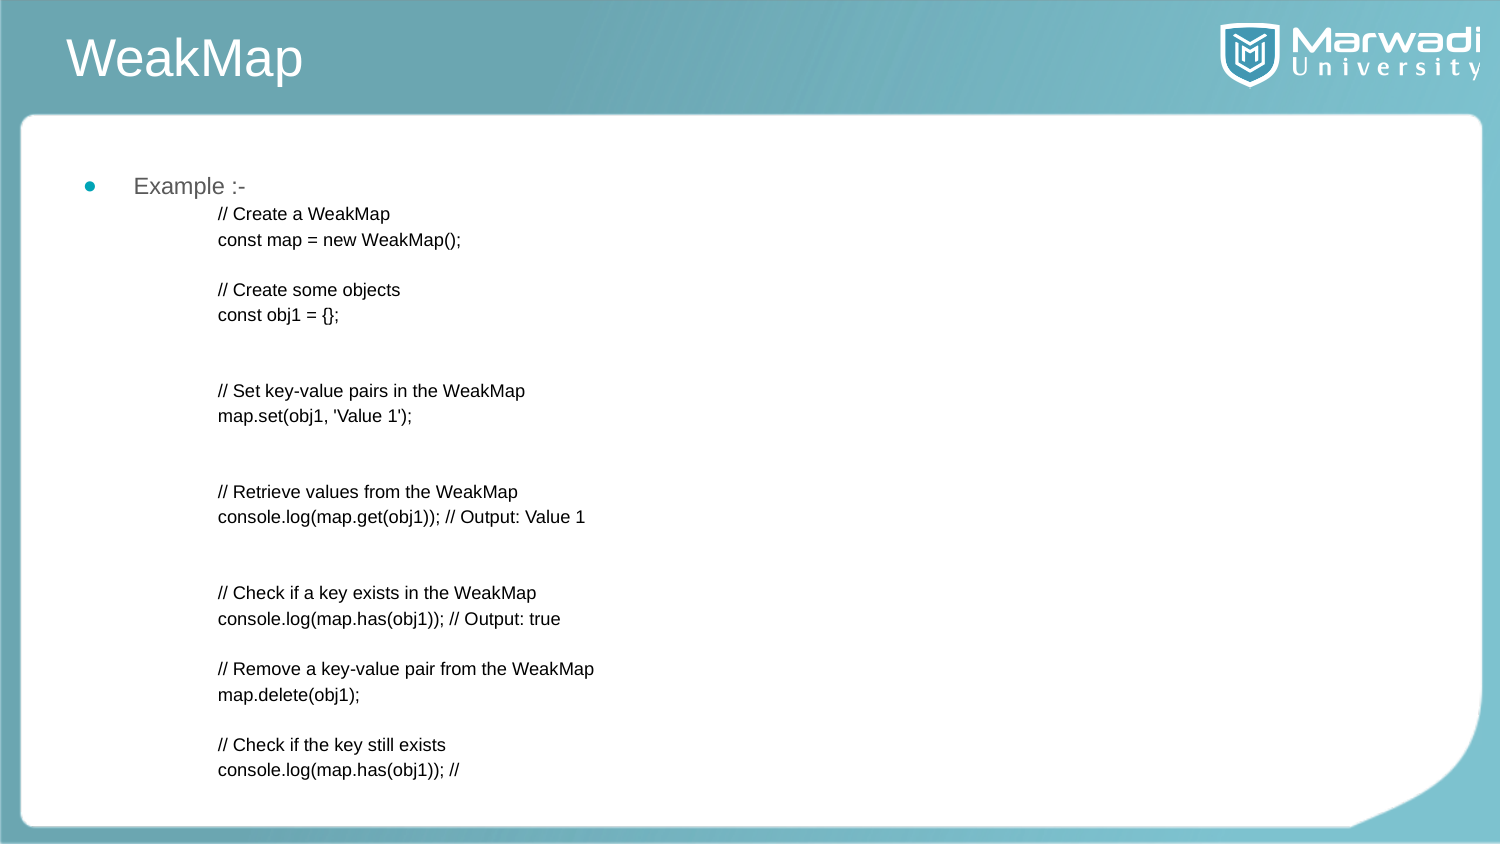

# WeakMap
Example :-
// Create a WeakMap
const map = new WeakMap();

// Create some objects
const obj1 = {};

// Set key-value pairs in the WeakMap
map.set(obj1, 'Value 1');

// Retrieve values from the WeakMap
console.log(map.get(obj1)); // Output: Value 1

// Check if a key exists in the WeakMap
console.log(map.has(obj1)); // Output: true

// Remove a key-value pair from the WeakMap
map.delete(obj1);

// Check if the key still exists
console.log(map.has(obj1)); //